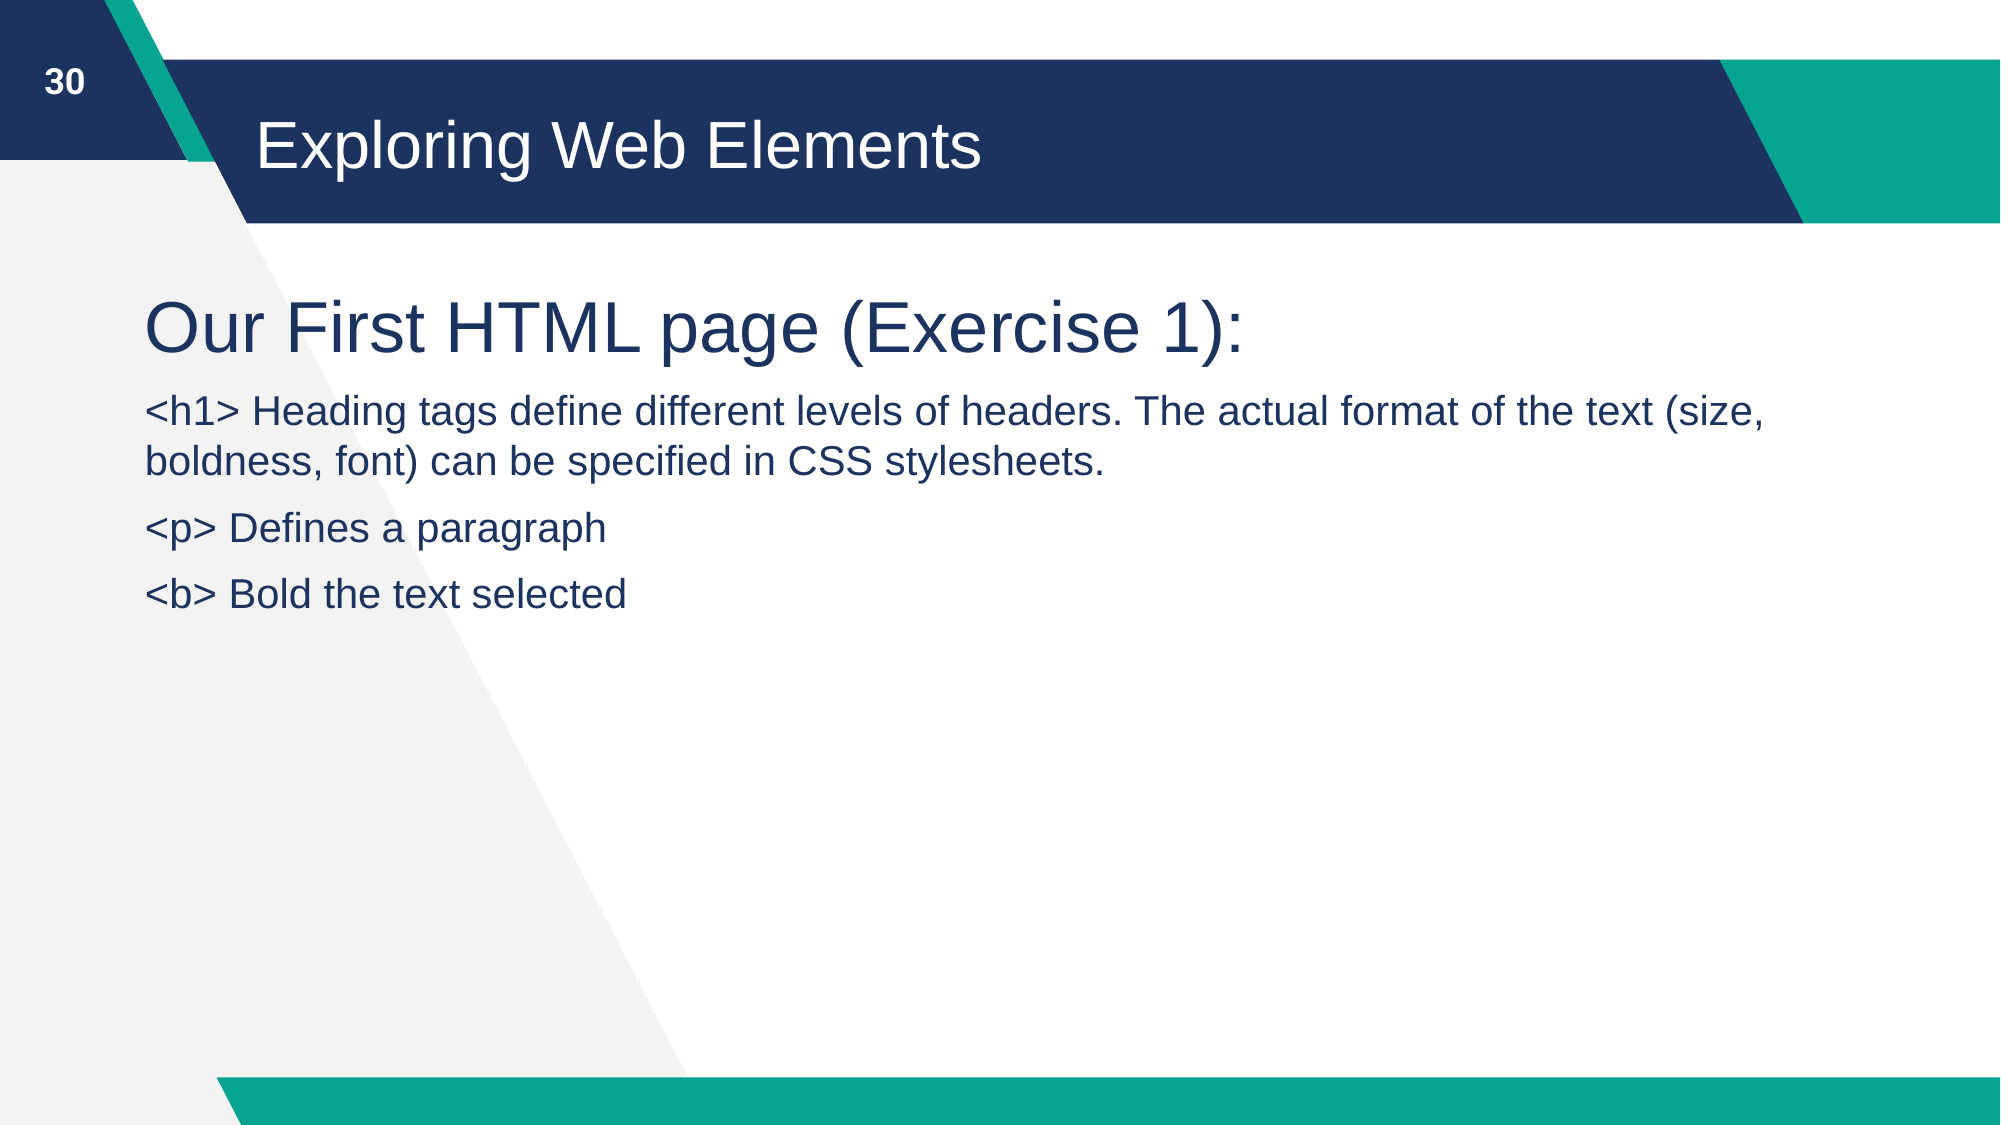

30
# Exploring Web Elements
Our First HTML page (Exercise 1):
<h1> Heading tags define different levels of headers. The actual format of the text (size, boldness, font) can be specified in CSS stylesheets.
<p> Defines a paragraph
<b> Bold the text selected